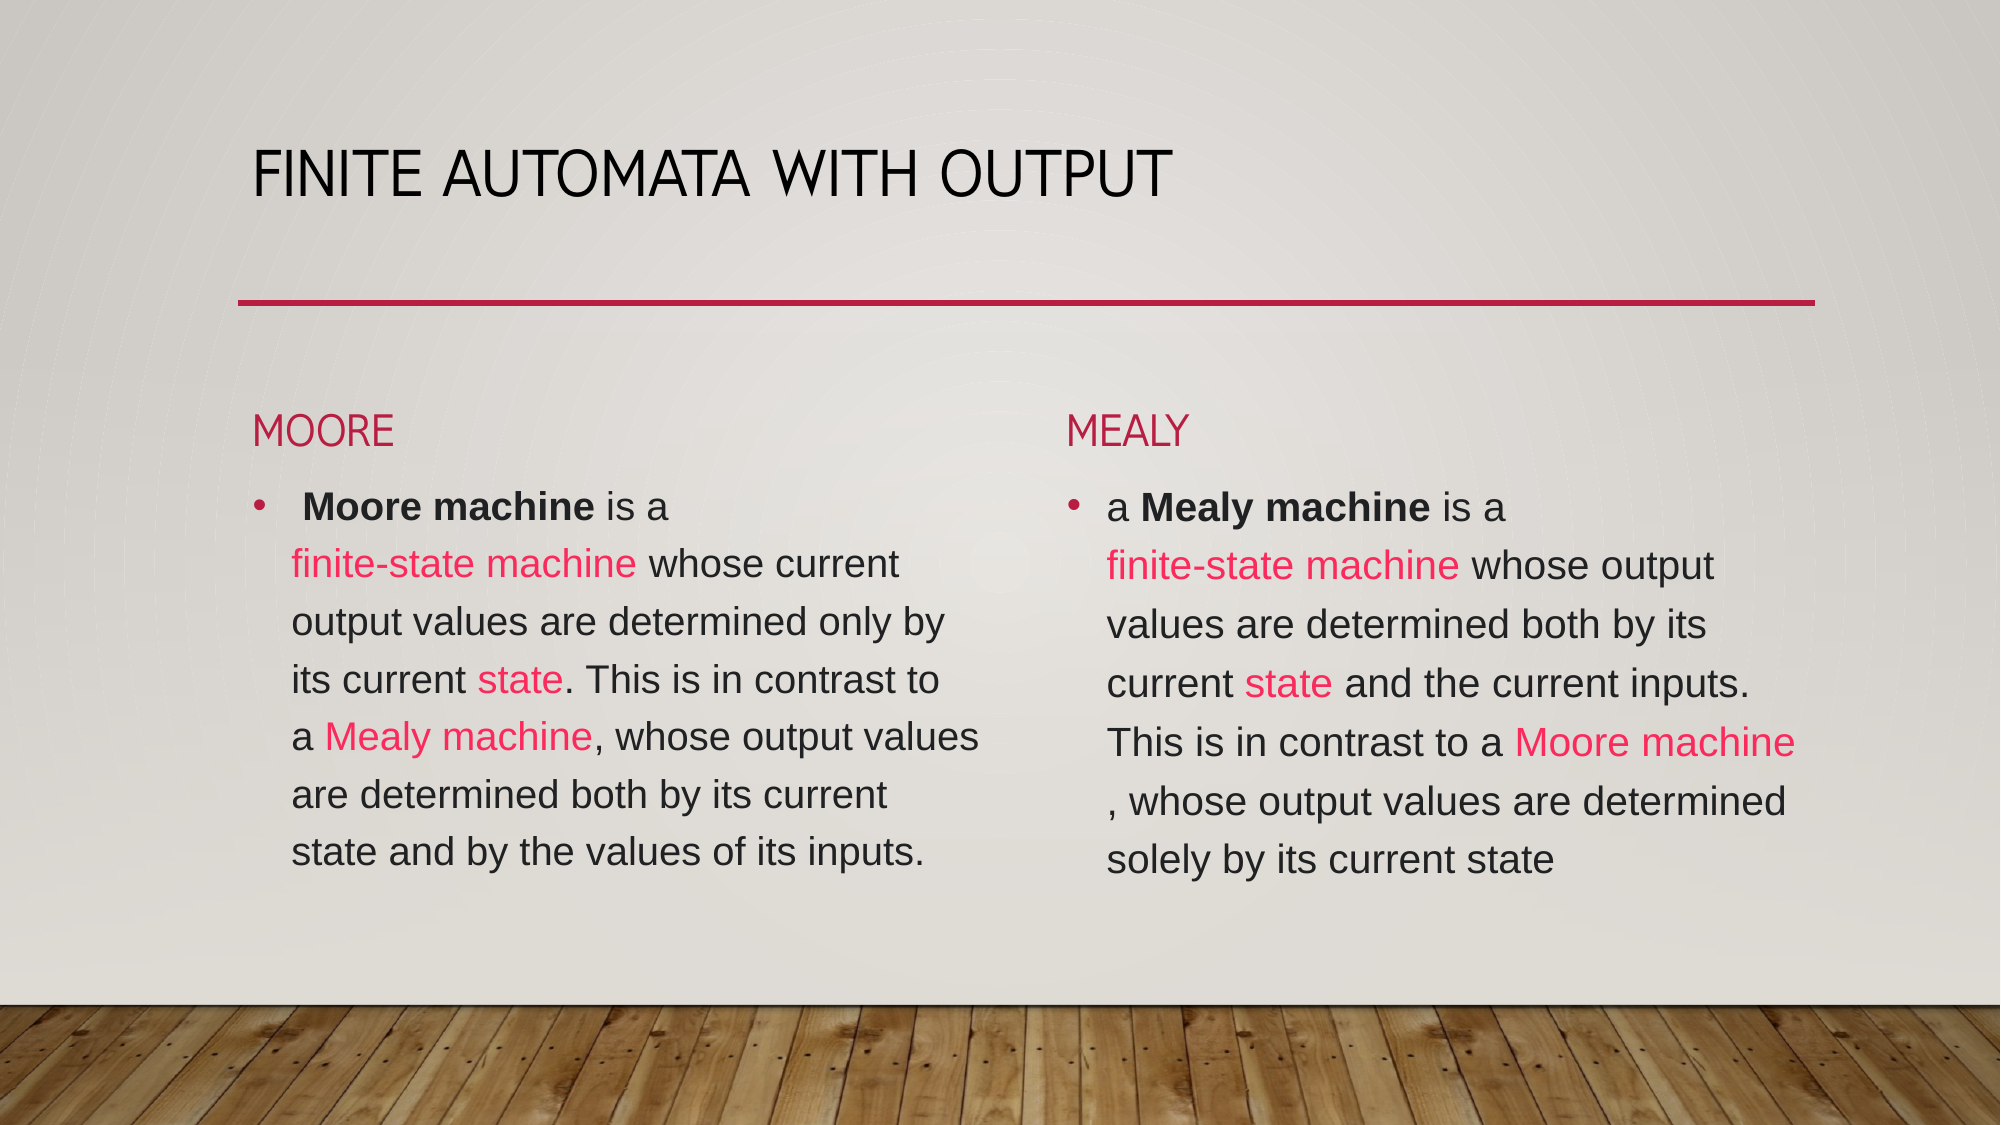

# Finite automata with output
moore
mealy
a Mealy machine is a finite-state machine whose output values are determined both by its current state and the current inputs. This is in contrast to a Moore machine, whose output values are determined solely by its current state
 Moore machine is a finite-state machine whose current output values are determined only by its current state. This is in contrast to a Mealy machine, whose output values are determined both by its current state and by the values of its inputs.